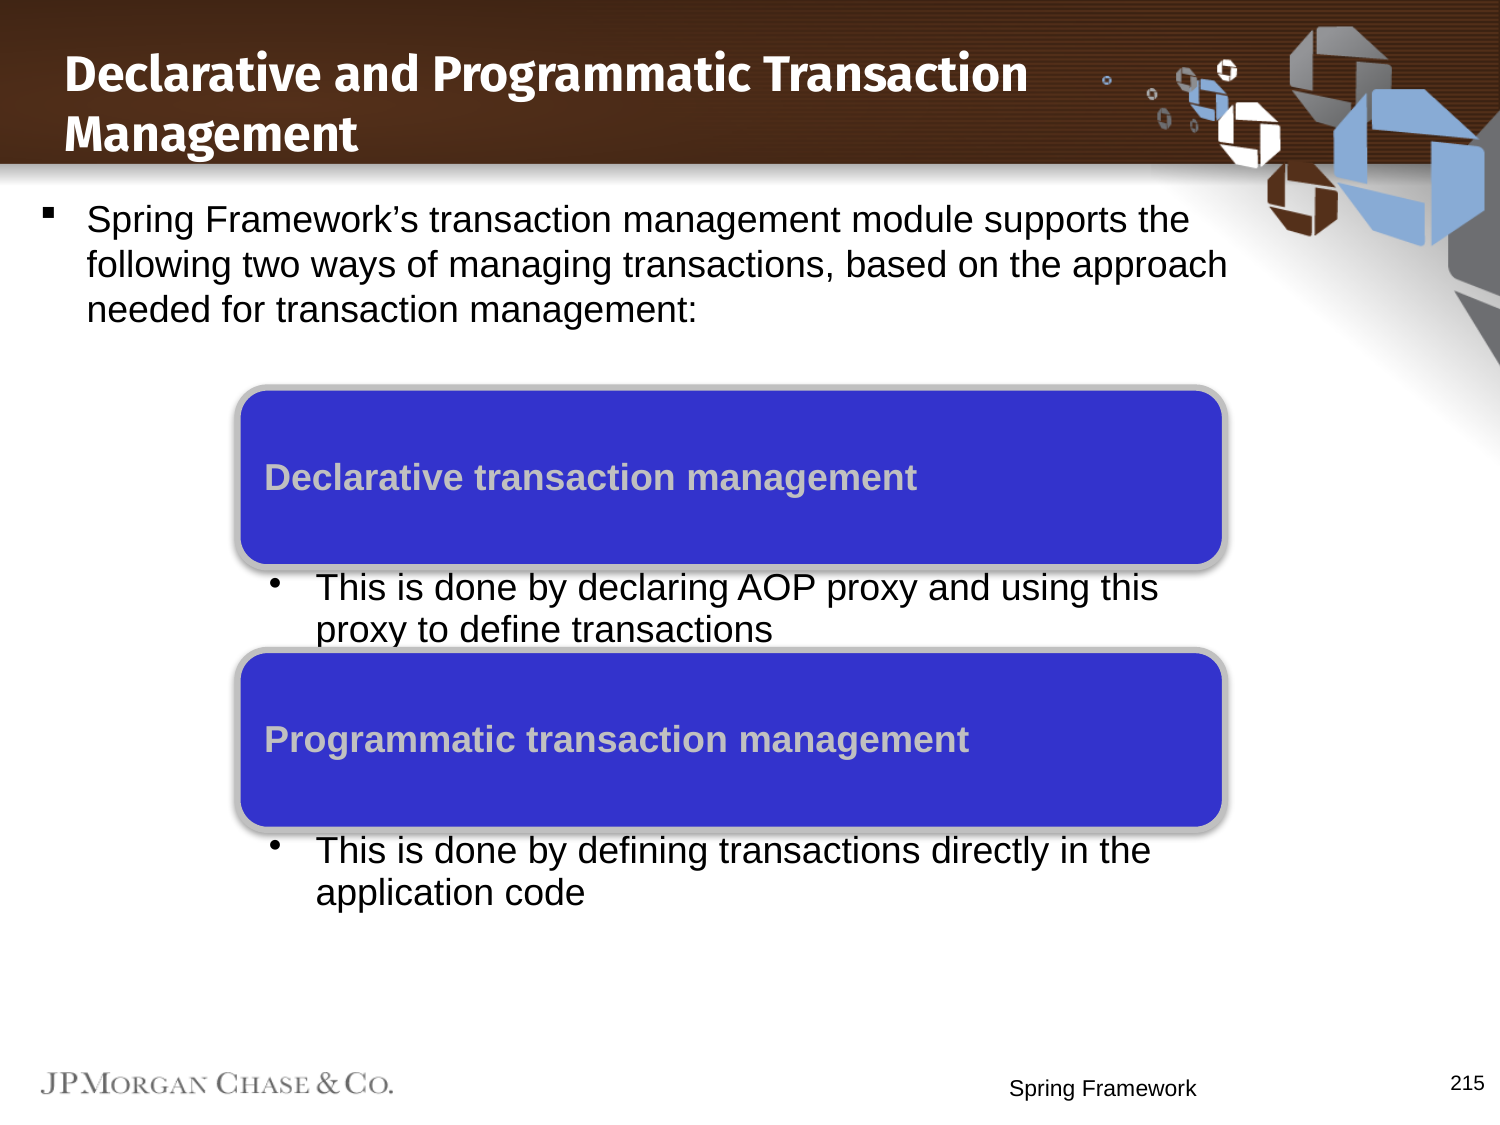

Declarative and Programmatic Transaction Management
Spring Framework’s transaction management module supports the following two ways of managing transactions, based on the approach needed for transaction management:
Declarative transaction management
This is done by declaring AOP proxy and using this proxy to define transactions
Programmatic transaction management
This is done by defining transactions directly in the application code
215
Spring Framework